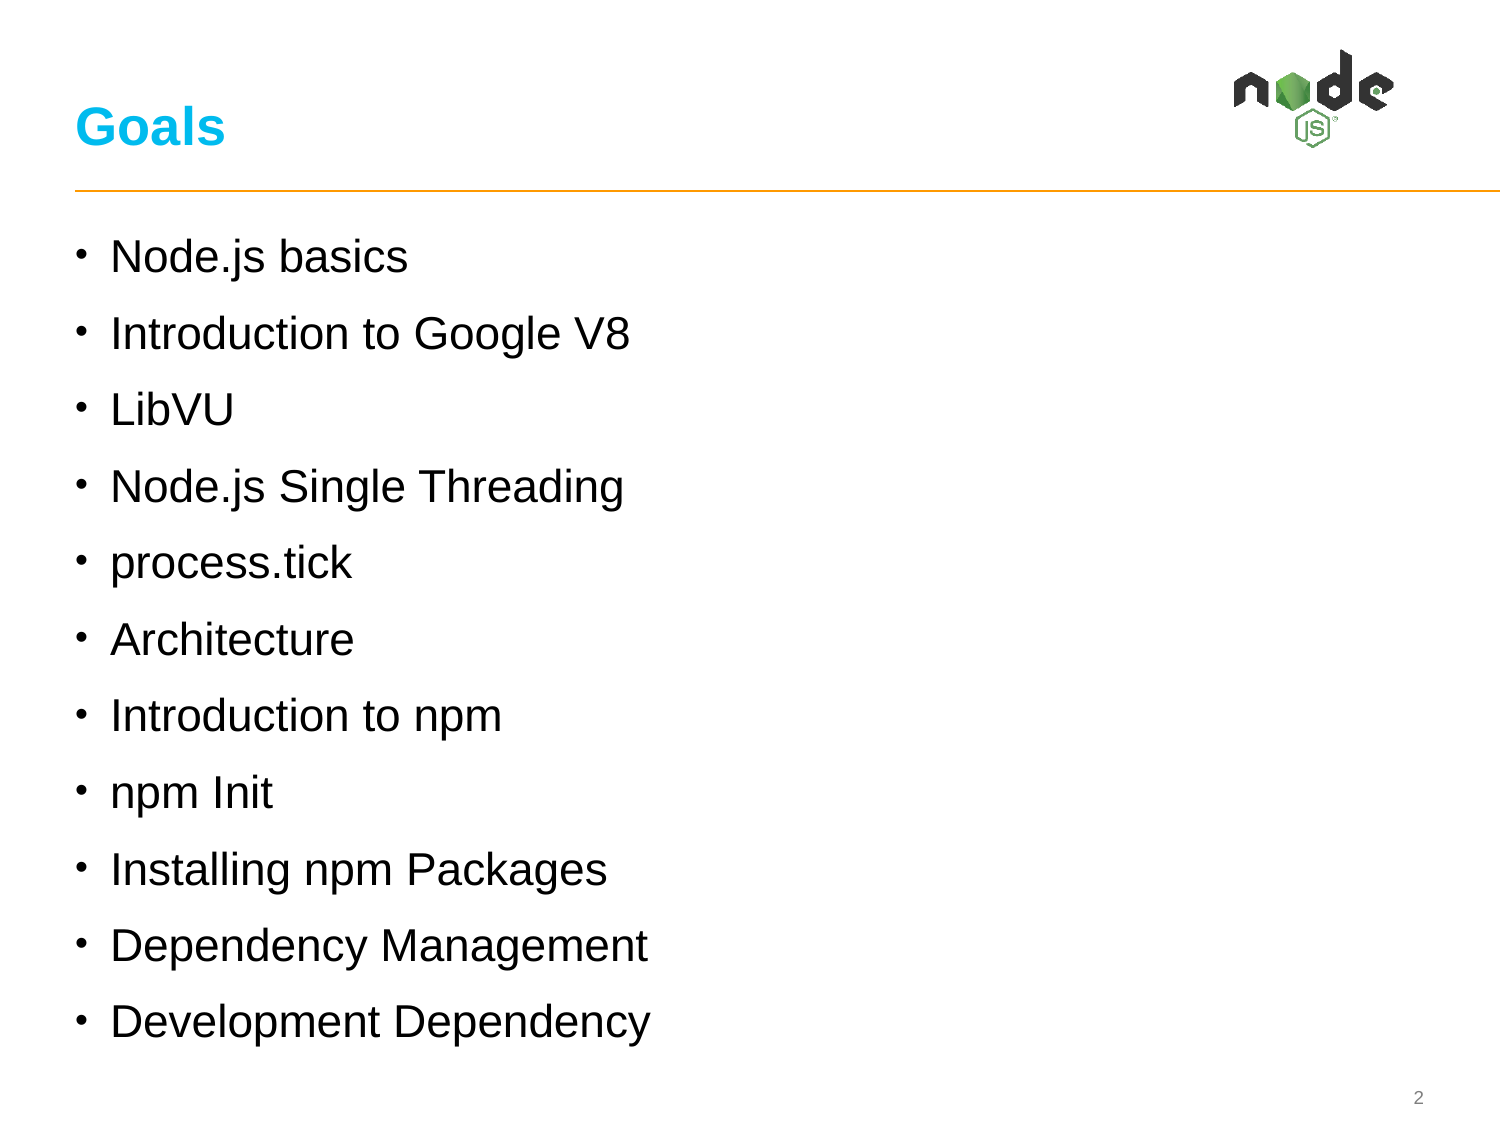

# Goals
Node.js basics
Introduction to Google V8
LibVU
Node.js Single Threading
process.tick
Architecture
Introduction to npm
npm Init
Installing npm Packages
Dependency Management
Development Dependency